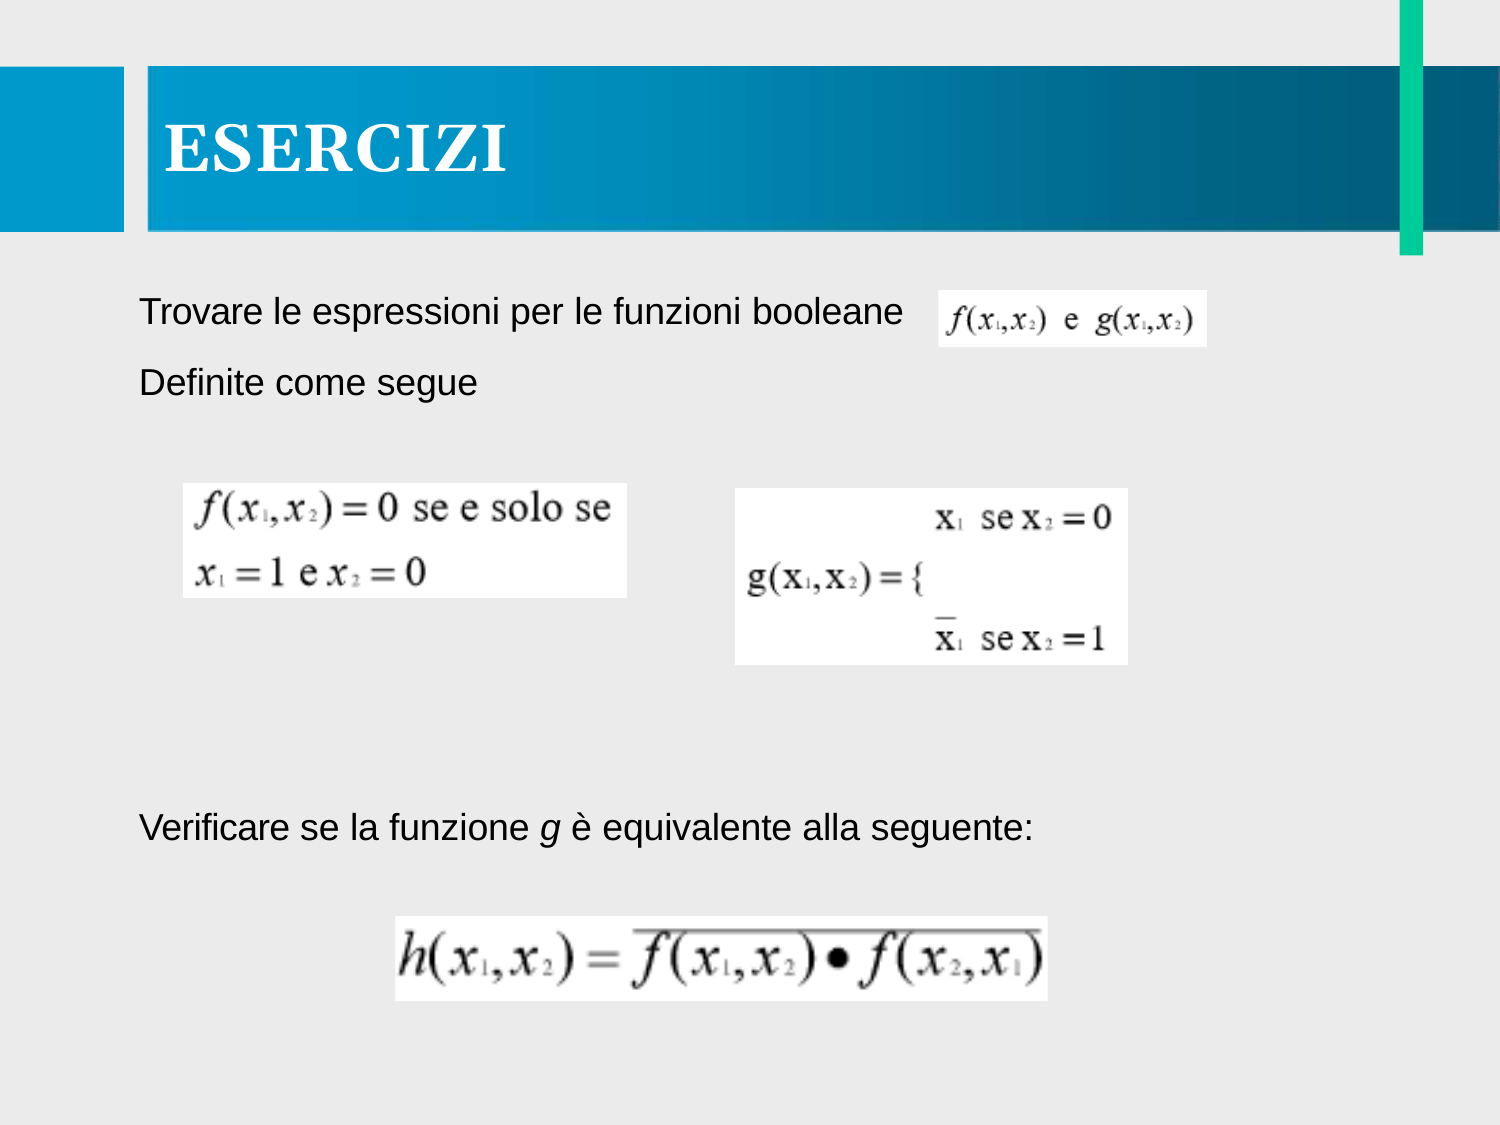

# ESERCIZI
Trovare le espressioni per le funzioni booleane
Definite come segue

Verificare se la funzione g è equivalente alla seguente: